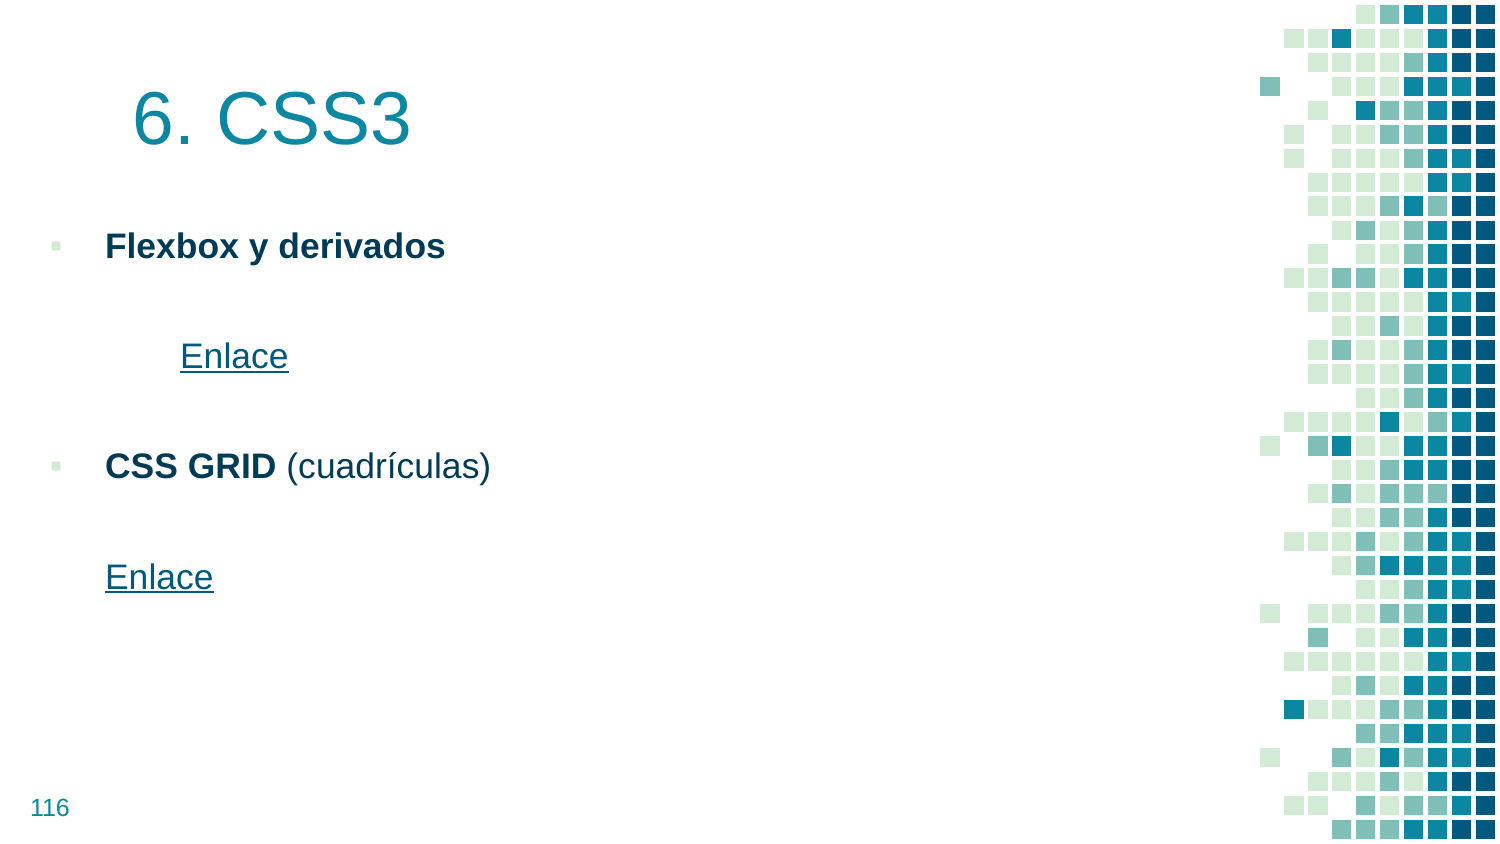

# 6. CSS3

Flexbox y derivados

	Enlace

CSS GRID (cuadrículas)

Enlace

116